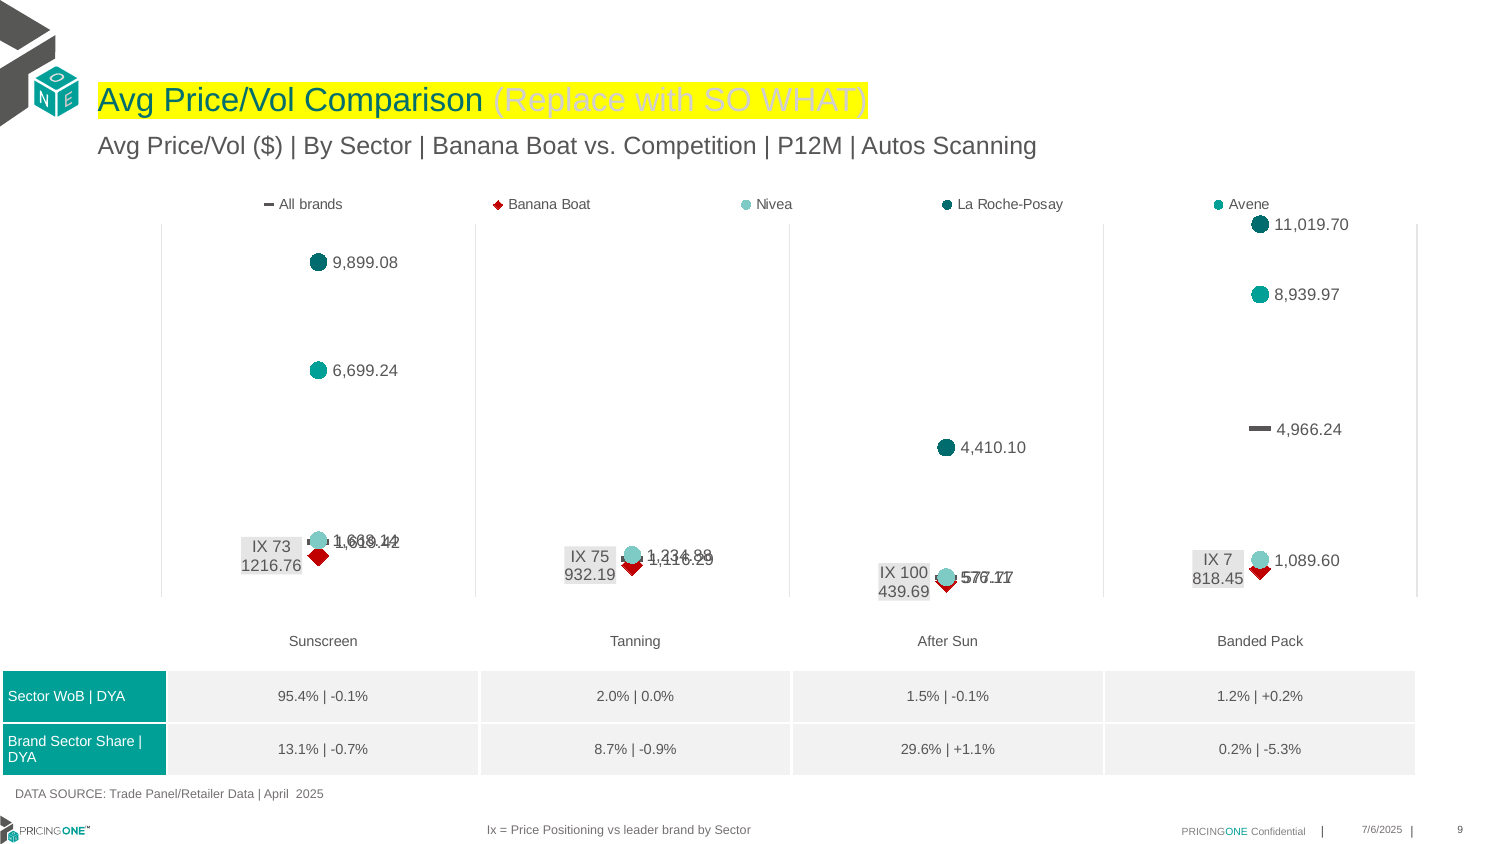

# Avg Price/Vol Comparison (Replace with SO WHAT)
Avg Price/Vol ($) | By Sector | Banana Boat vs. Competition | P12M | Autos Scanning

### Chart

| Category | All brands | Banana Boat | Nivea | La Roche-Posay | Avene |
|---|---|---|---|---|---|
| IX 73 | 1619.42 | 1216.76 | 1668.14 | 9899.08 | 6699.24 |
| IX 75 | 1116.29 | 932.19 | 1234.88 | None | None |
| IX 100 | 577.77 | 439.69 | 576.11 | 4410.1 | None |
| IX 7 | 4966.24 | 818.45 | 1089.6 | 11019.7 | 8939.97 |
|  | Sunscreen | Tanning | After Sun | Banded Pack |
| --- | --- | --- | --- | --- |
| Sector WoB | DYA | 95.4% | -0.1% | 2.0% | 0.0% | 1.5% | -0.1% | 1.2% | +0.2% |
| Brand Sector Share | DYA | 13.1% | -0.7% | 8.7% | -0.9% | 29.6% | +1.1% | 0.2% | -5.3% |
DATA SOURCE: Trade Panel/Retailer Data | April  2025
Ix = Price Positioning vs leader brand by Sector
7/6/2025
9